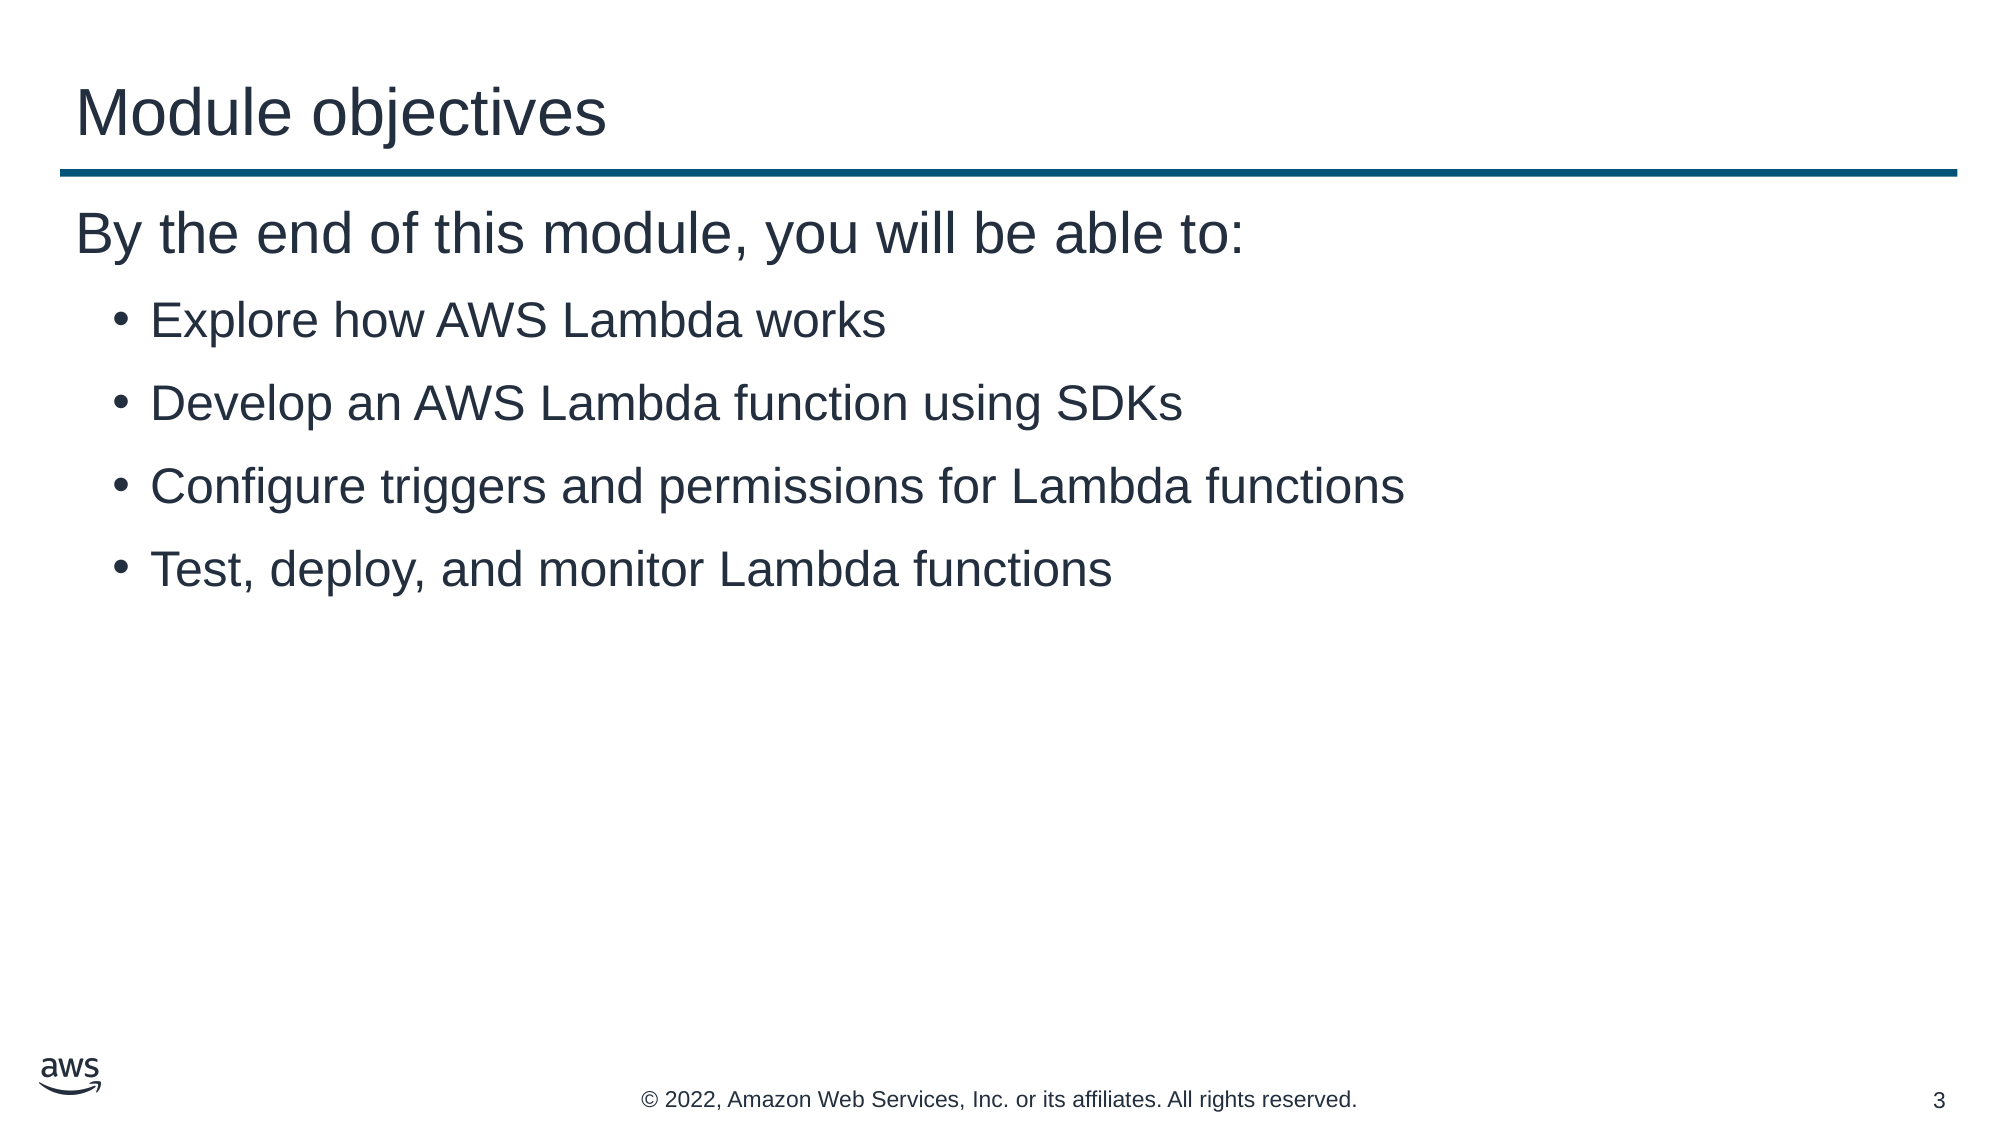

# Module objectives
By the end of this module, you will be able to:
Explore how AWS Lambda works
Develop an AWS Lambda function using SDKs
Configure triggers and permissions for Lambda functions
Test, deploy, and monitor Lambda functions
3